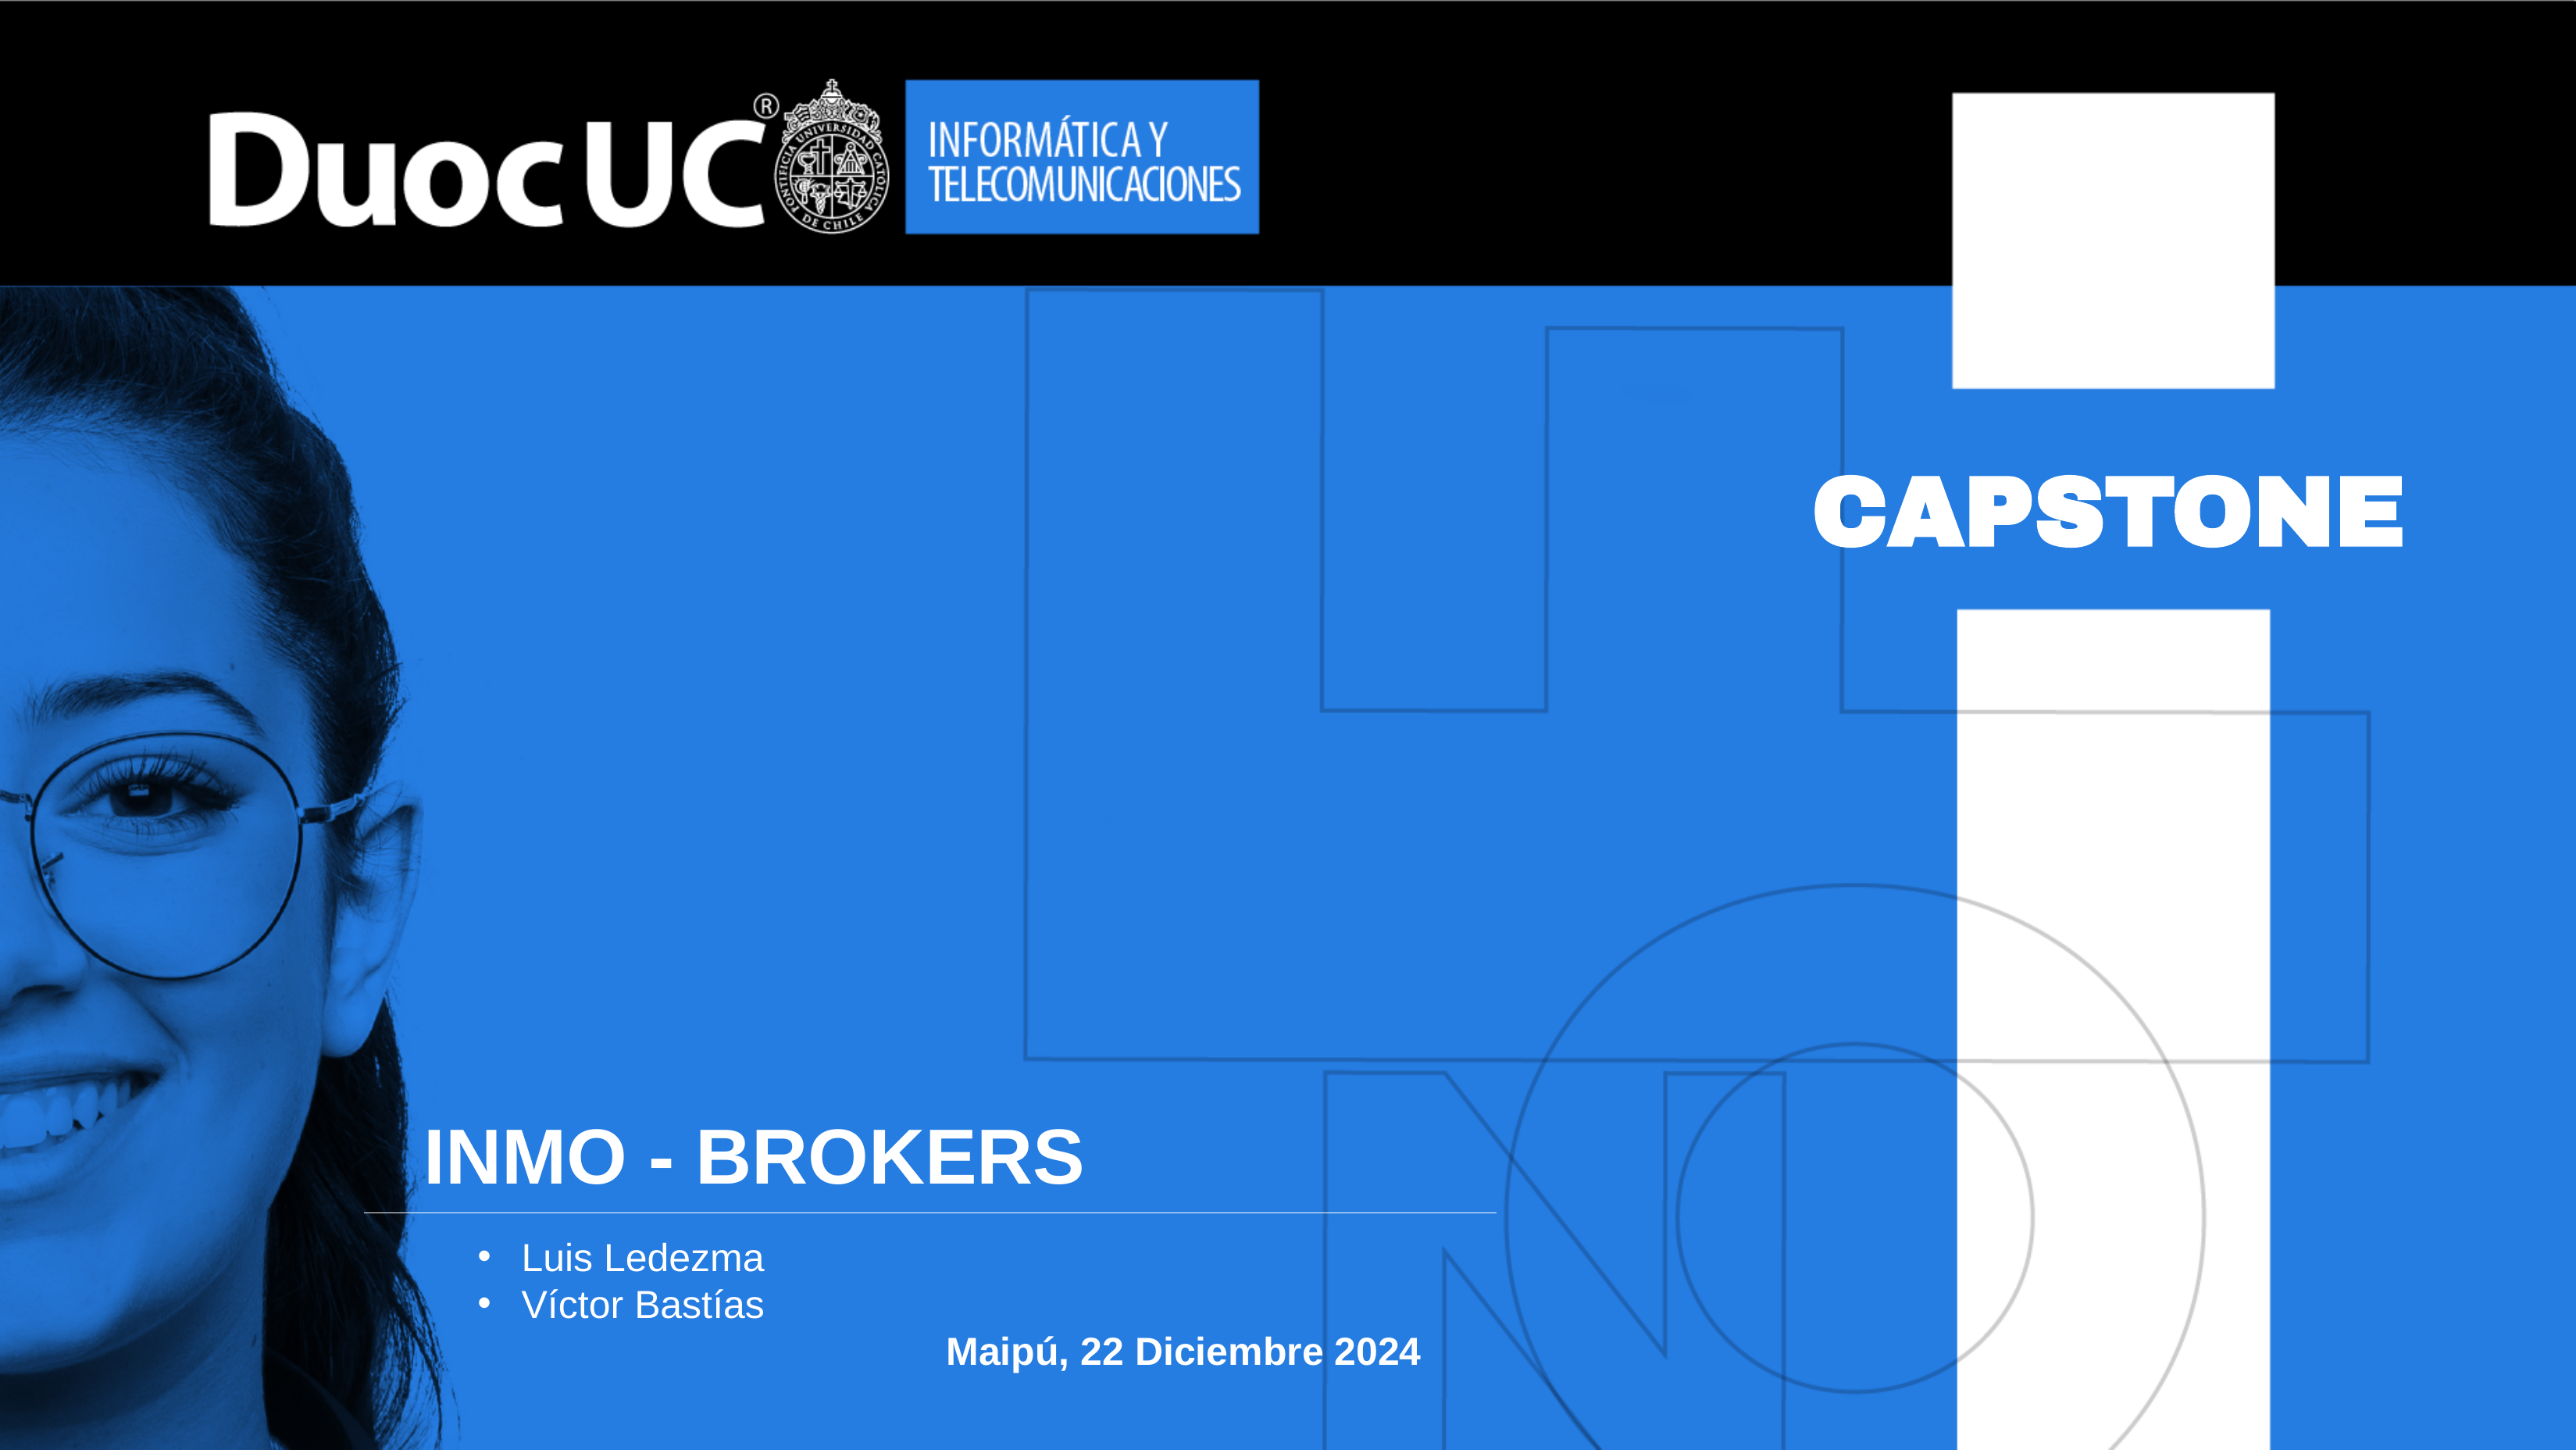

CAPSTONE
# INMO - BROKERS
Luis Ledezma
Víctor Bastías
				Maipú, 22 Diciembre 2024